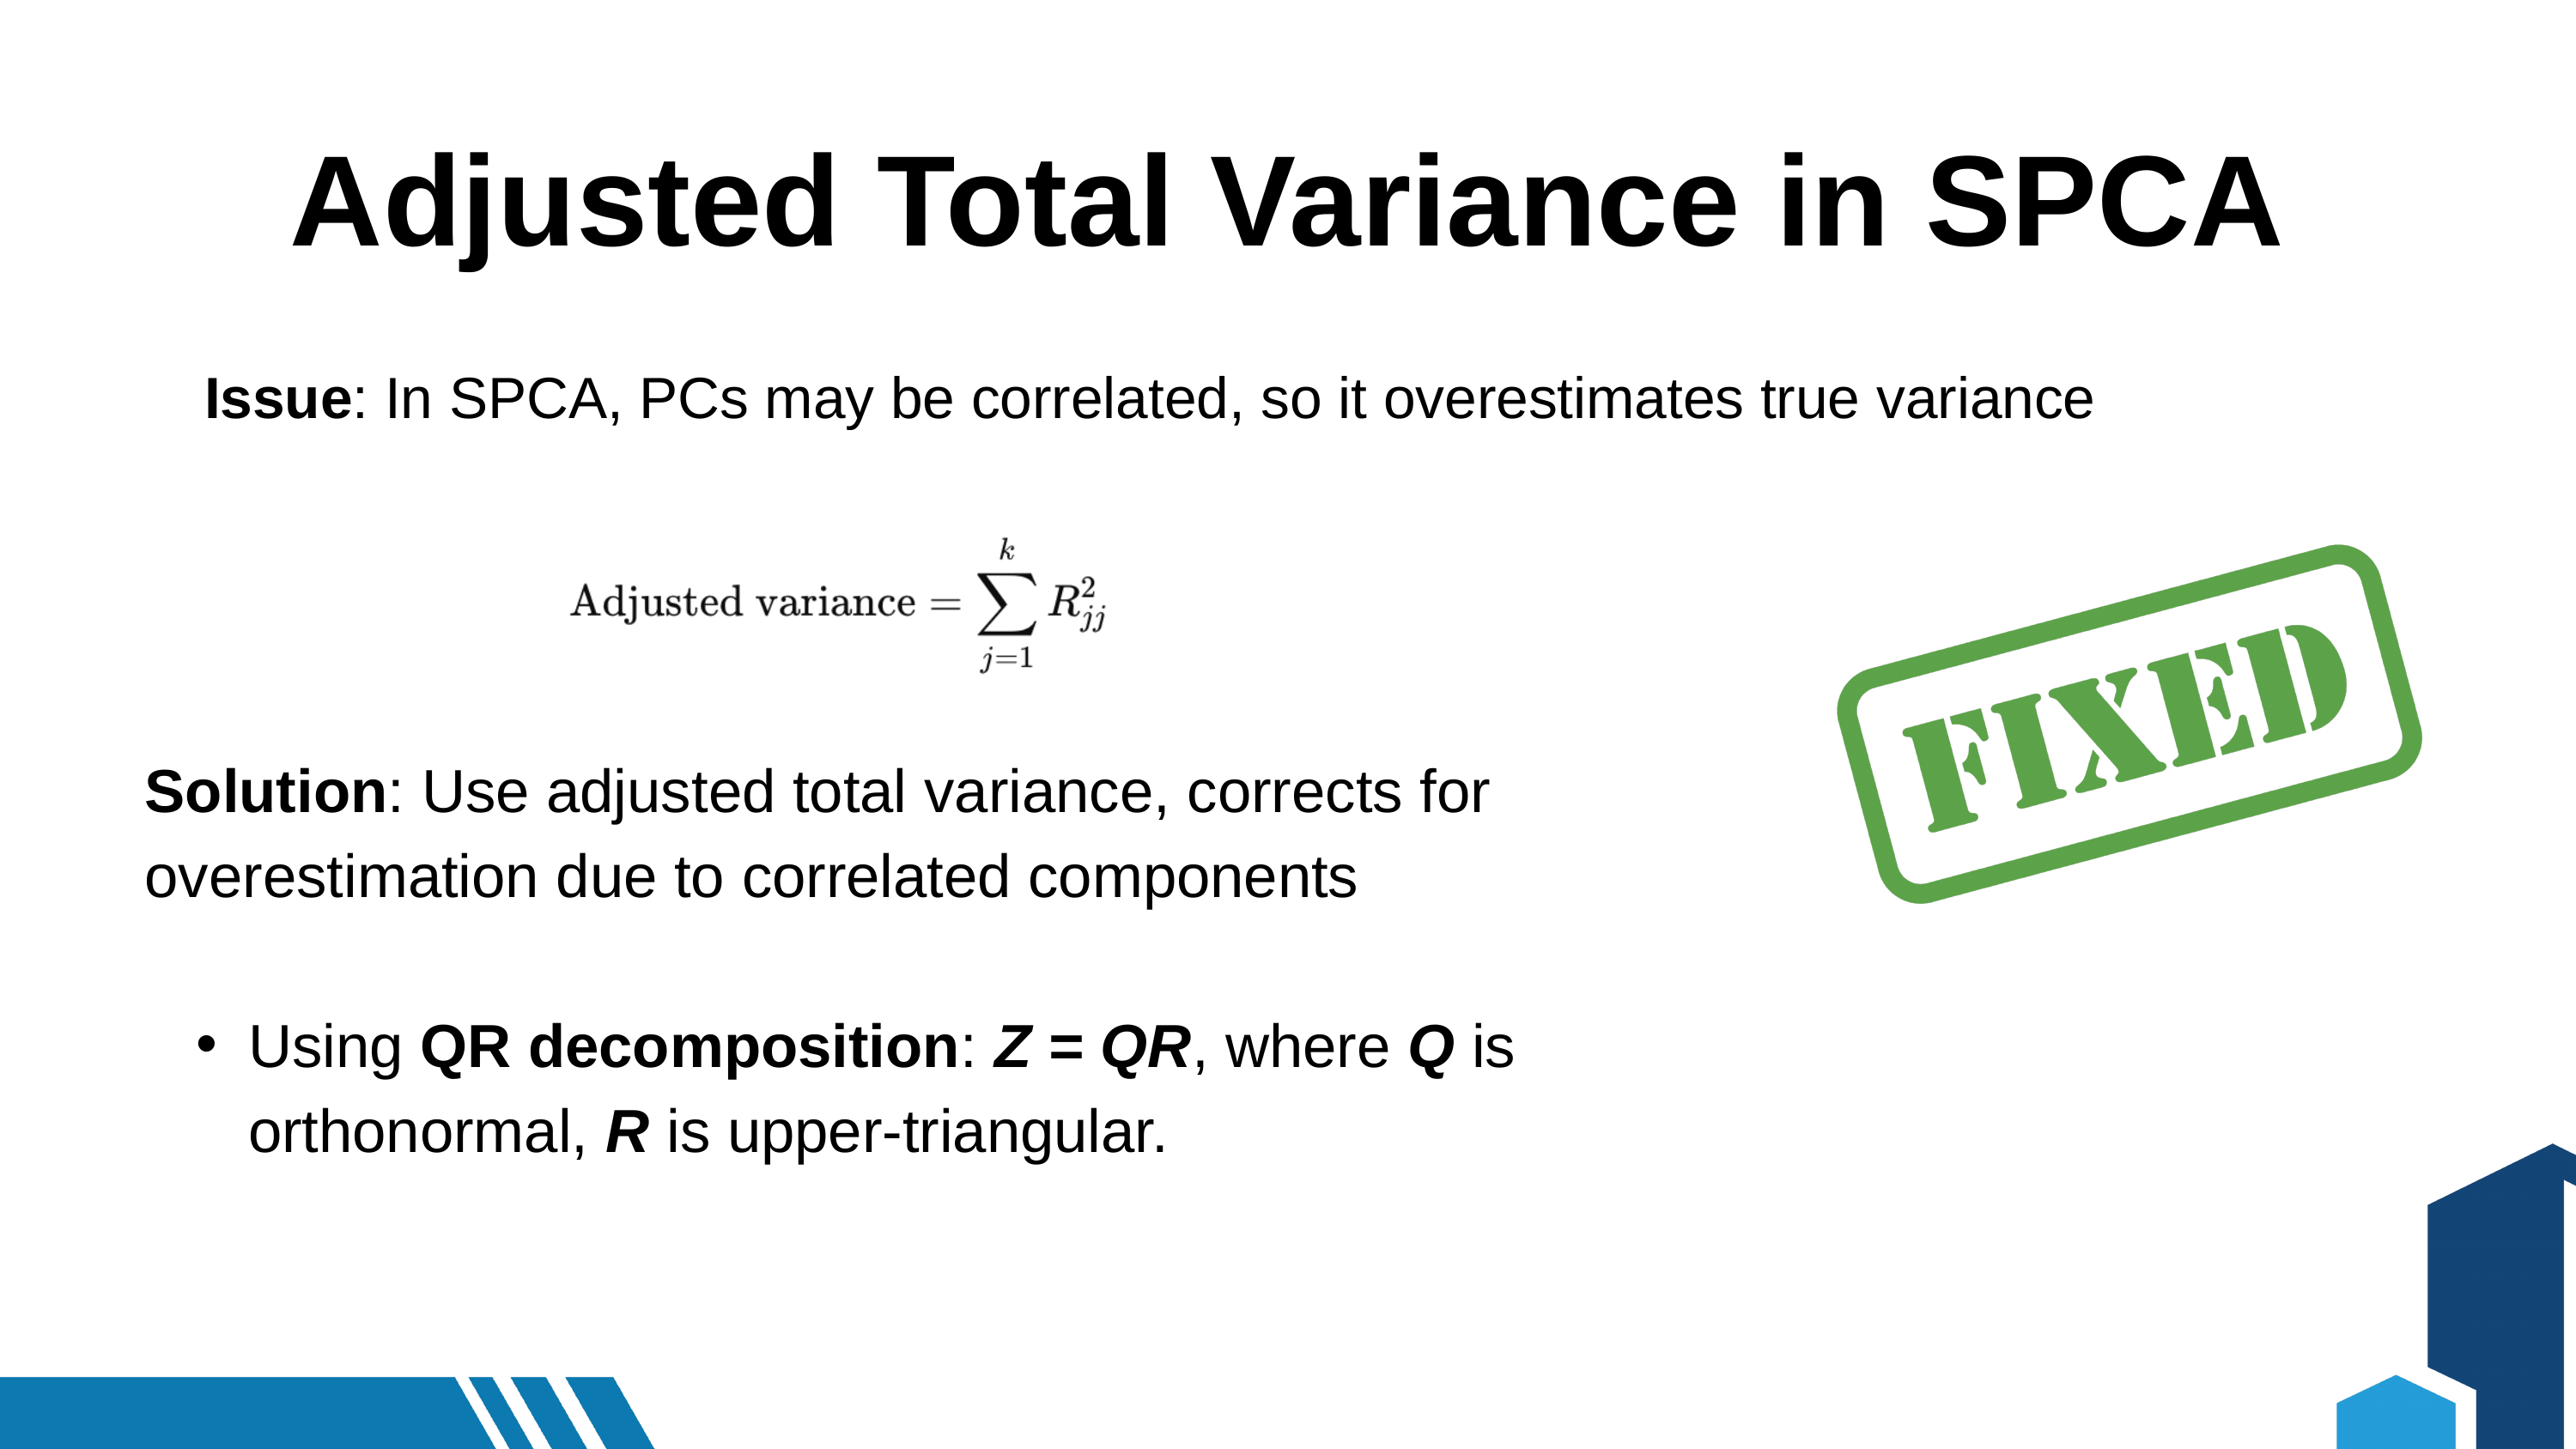

Adjusted Total Variance in SPCA
Issue: In SPCA, PCs may be correlated, so it overestimates true variance

Solution: Use adjusted total variance, corrects for overestimation due to correlated components

Using QR decomposition: Z = QR, where Q is orthonormal, R is upper-triangular.